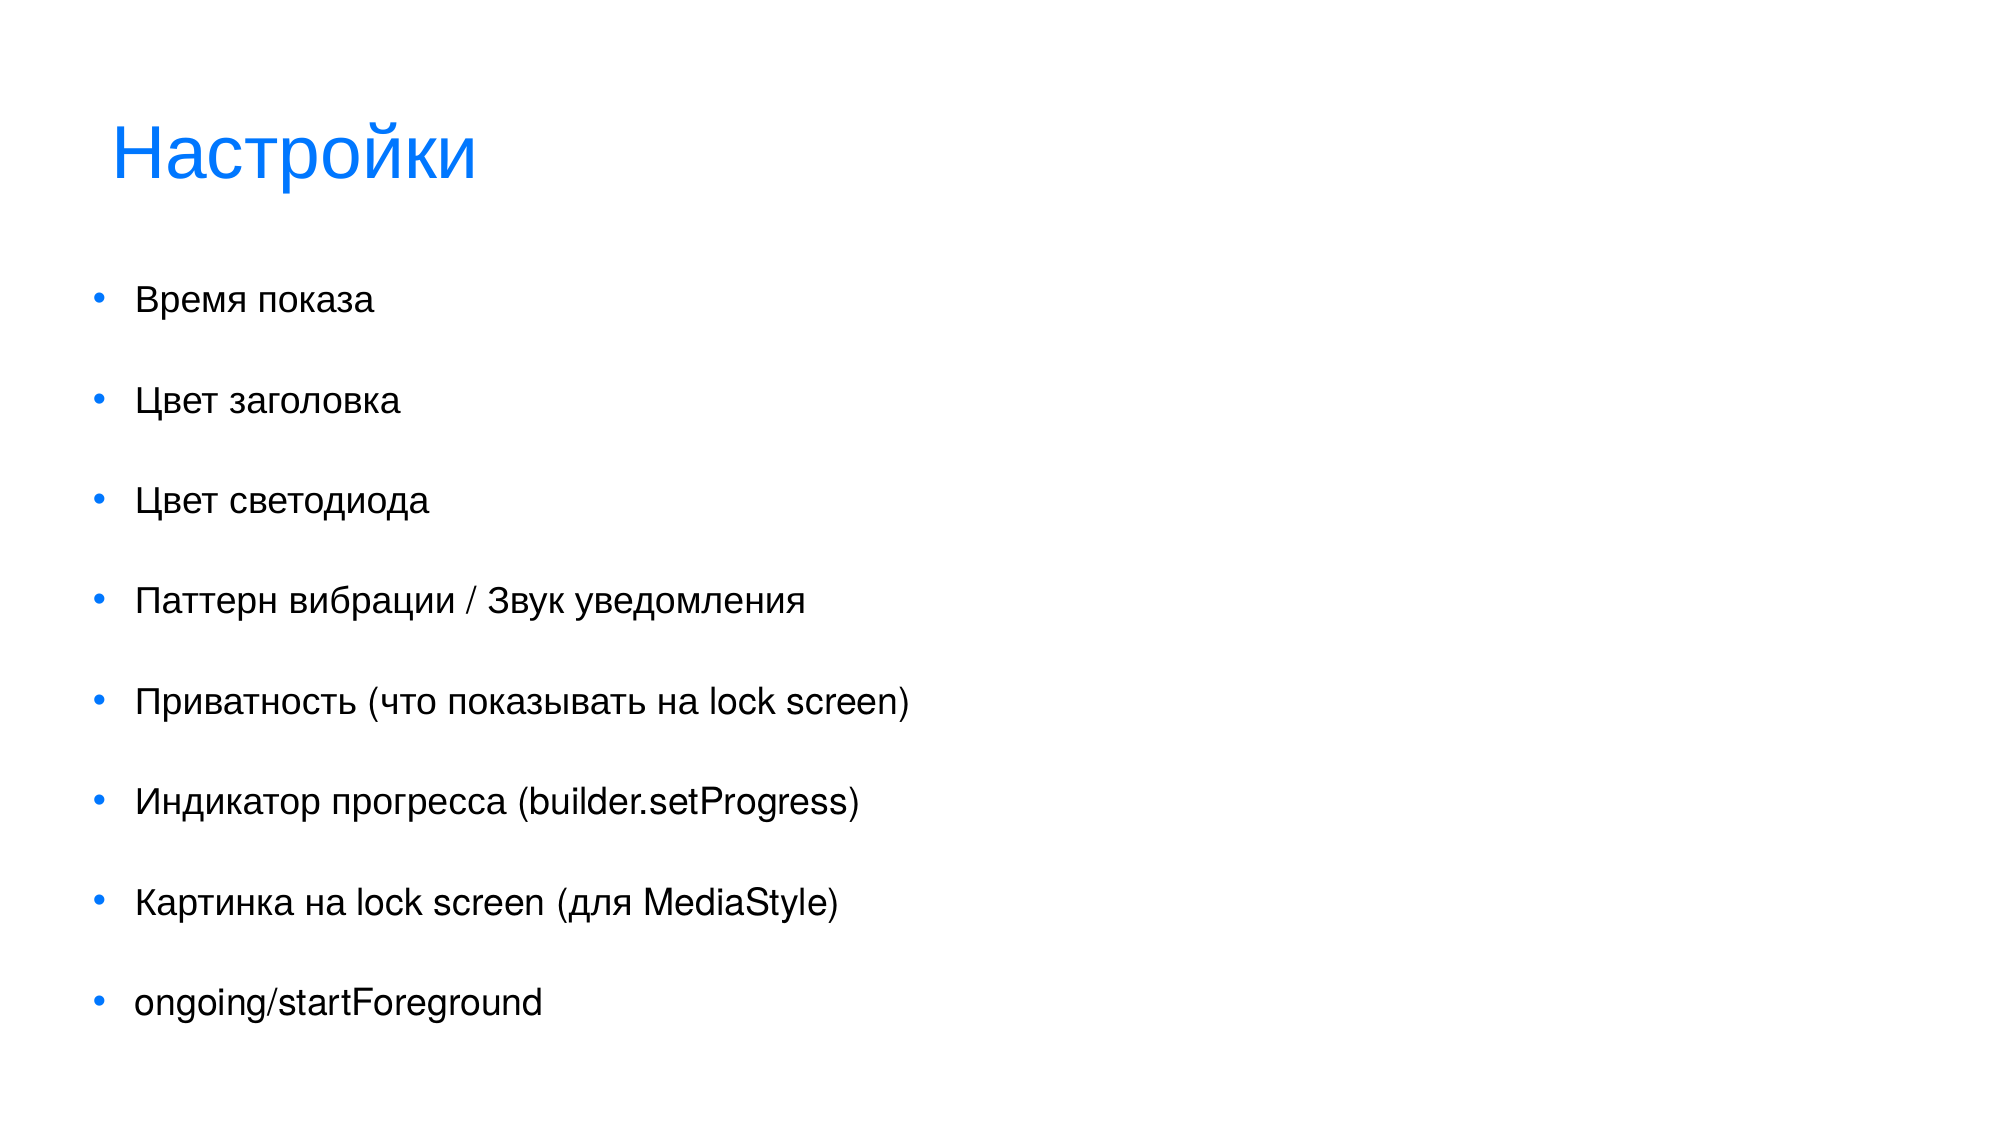

# Настройки
Время показа
Цвет заголовка
Цвет светодиода
Паттерн вибрации / Звук уведомления
Приватность (что показывать на lock screen)
Индикатор прогресса (builder.setProgress)
Картинка на lock screen (для MediaStyle)
ongoing/startForeground